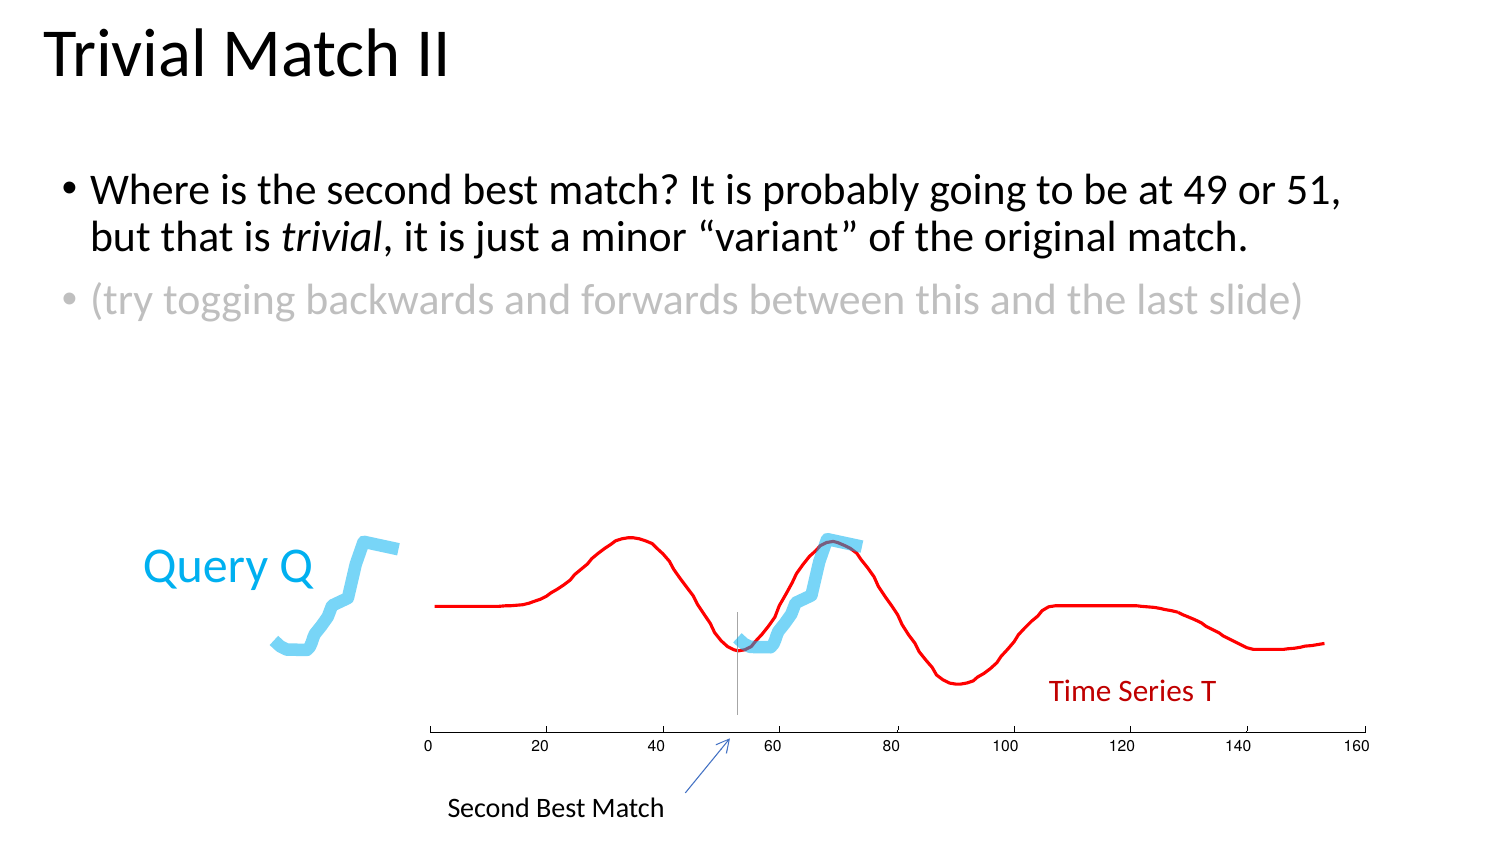

# Trivial Match II
Where is the second best match? It is probably going to be at 49 or 51, but that is trivial, it is just a minor “variant” of the original match.
(try togging backwards and forwards between this and the last slide)

Query Q

Time Series T

0
20
40
60
80
100
120
140
160
Second Best Match